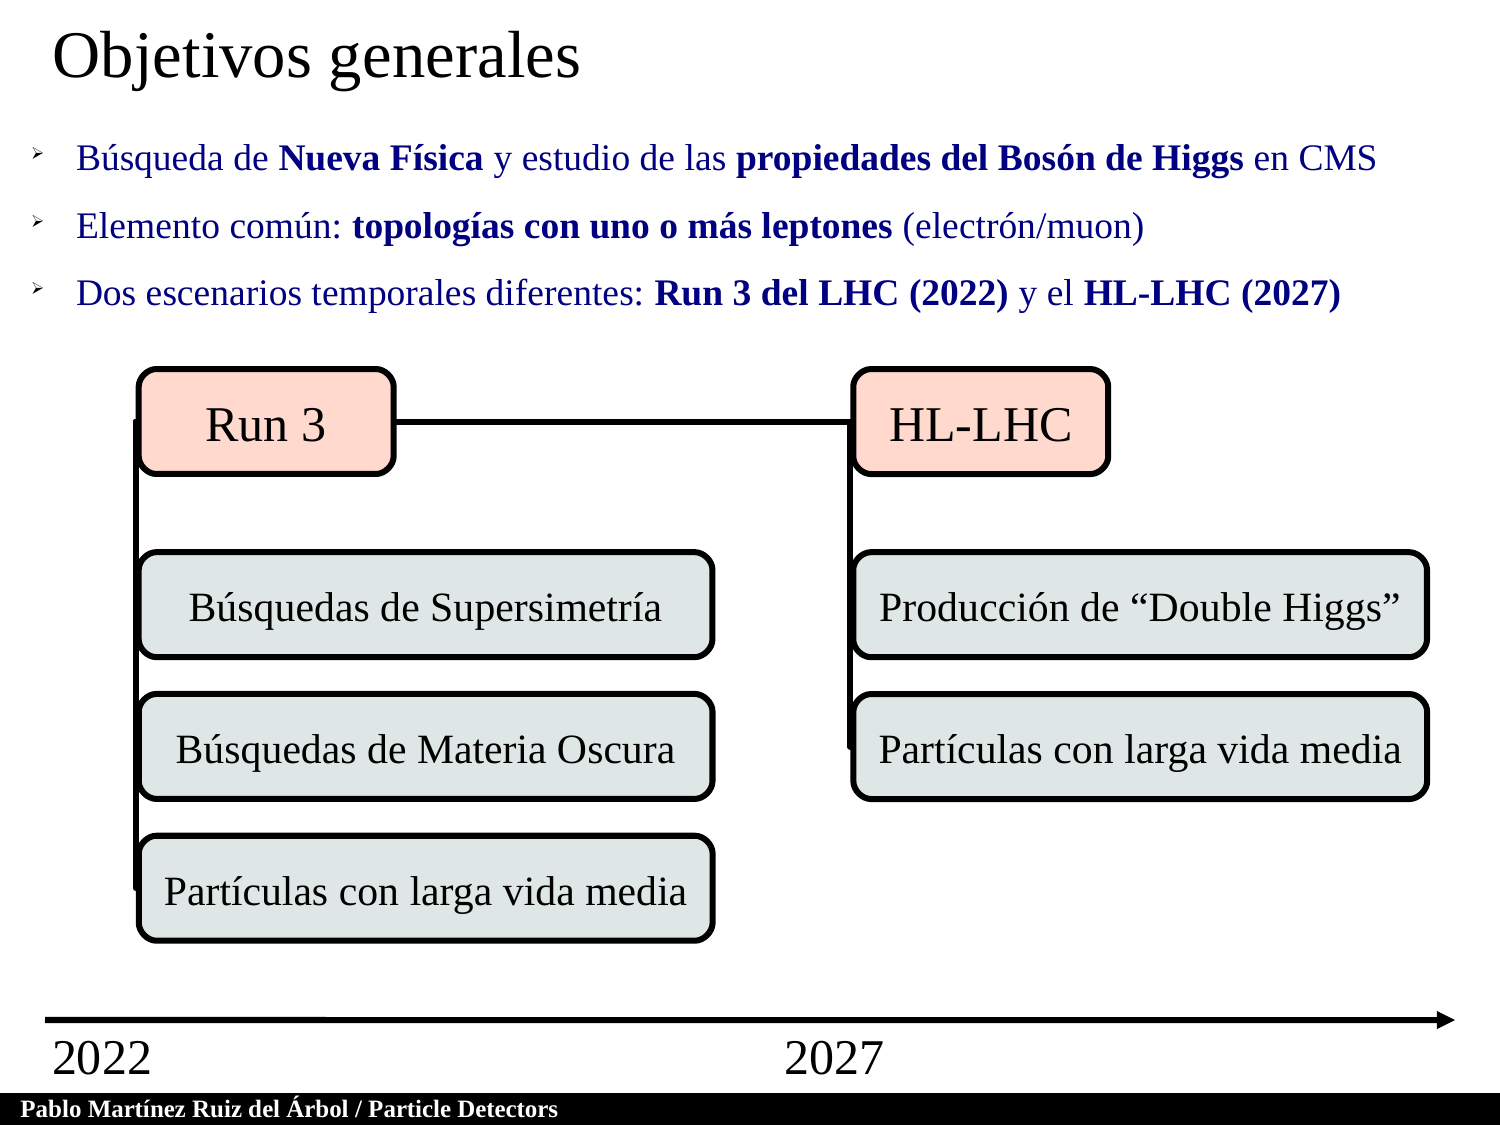

Objetivos generales
 Búsqueda de Nueva Física y estudio de las propiedades del Bosón de Higgs en CMS
 Elemento común: topologías con uno o más leptones (electrón/muon)
 Dos escenarios temporales diferentes: Run 3 del LHC (2022) y el HL-LHC (2027)
Run 3
HL-LHC
Búsquedas de Supersimetría
Producción de “Double Higgs”
Búsquedas de Materia Oscura
Partículas con larga vida media
Partículas con larga vida media
2027
2022